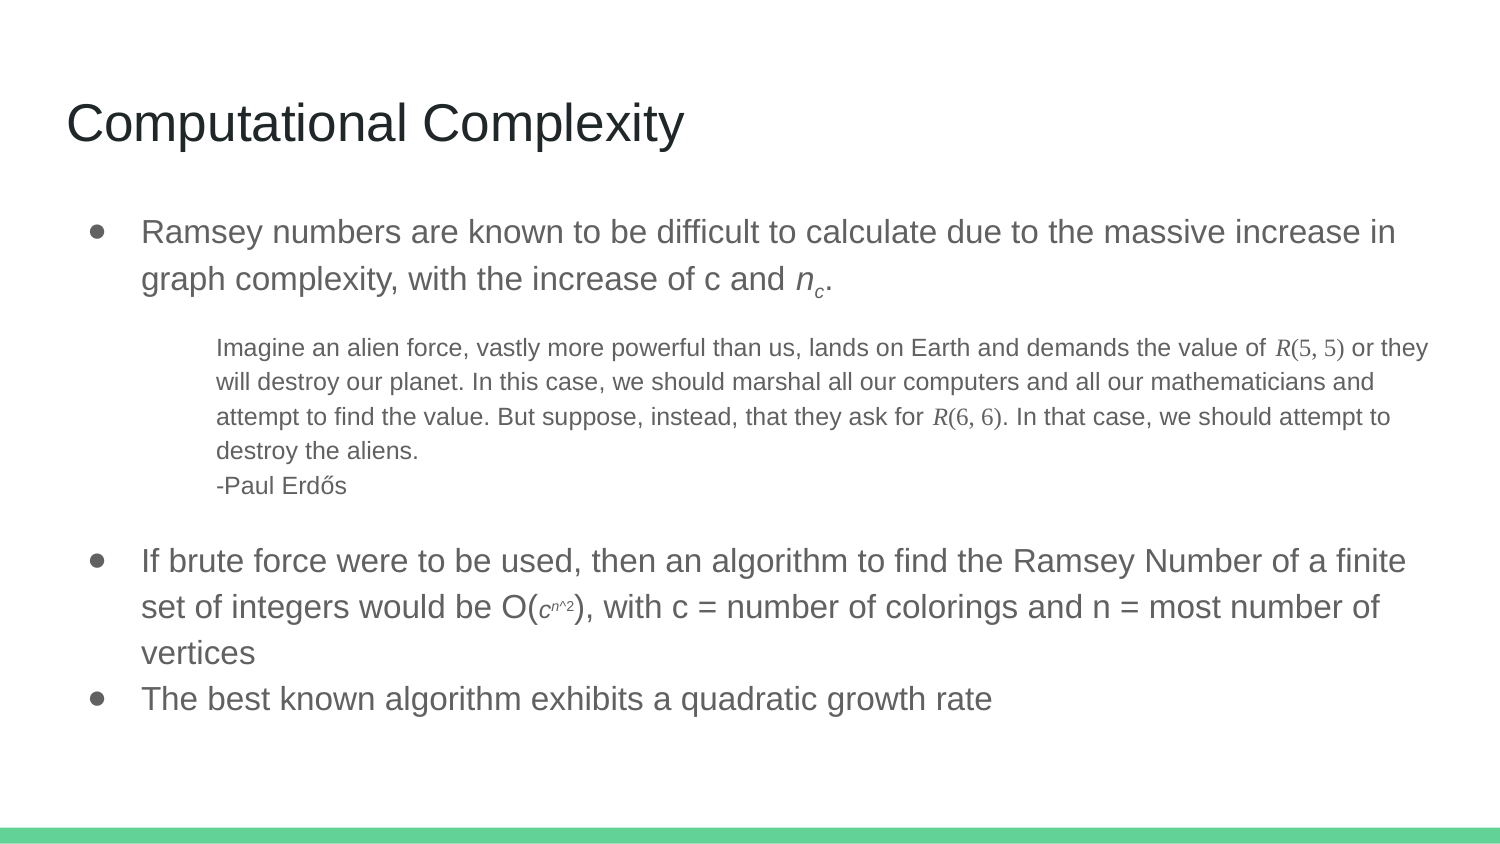

# Computational Complexity
Ramsey numbers are known to be difficult to calculate due to the massive increase in graph complexity, with the increase of c and nc.
Imagine an alien force, vastly more powerful than us, lands on Earth and demands the value of R(5, 5) or they will destroy our planet. In this case, we should marshal all our computers and all our mathematicians and attempt to find the value. But suppose, instead, that they ask for R(6, 6). In that case, we should attempt to destroy the aliens.
-Paul Erdős

If brute force were to be used, then an algorithm to find the Ramsey Number of a finite set of integers would be O(cn^2), with c = number of colorings and n = most number of vertices
The best known algorithm exhibits a quadratic growth rate